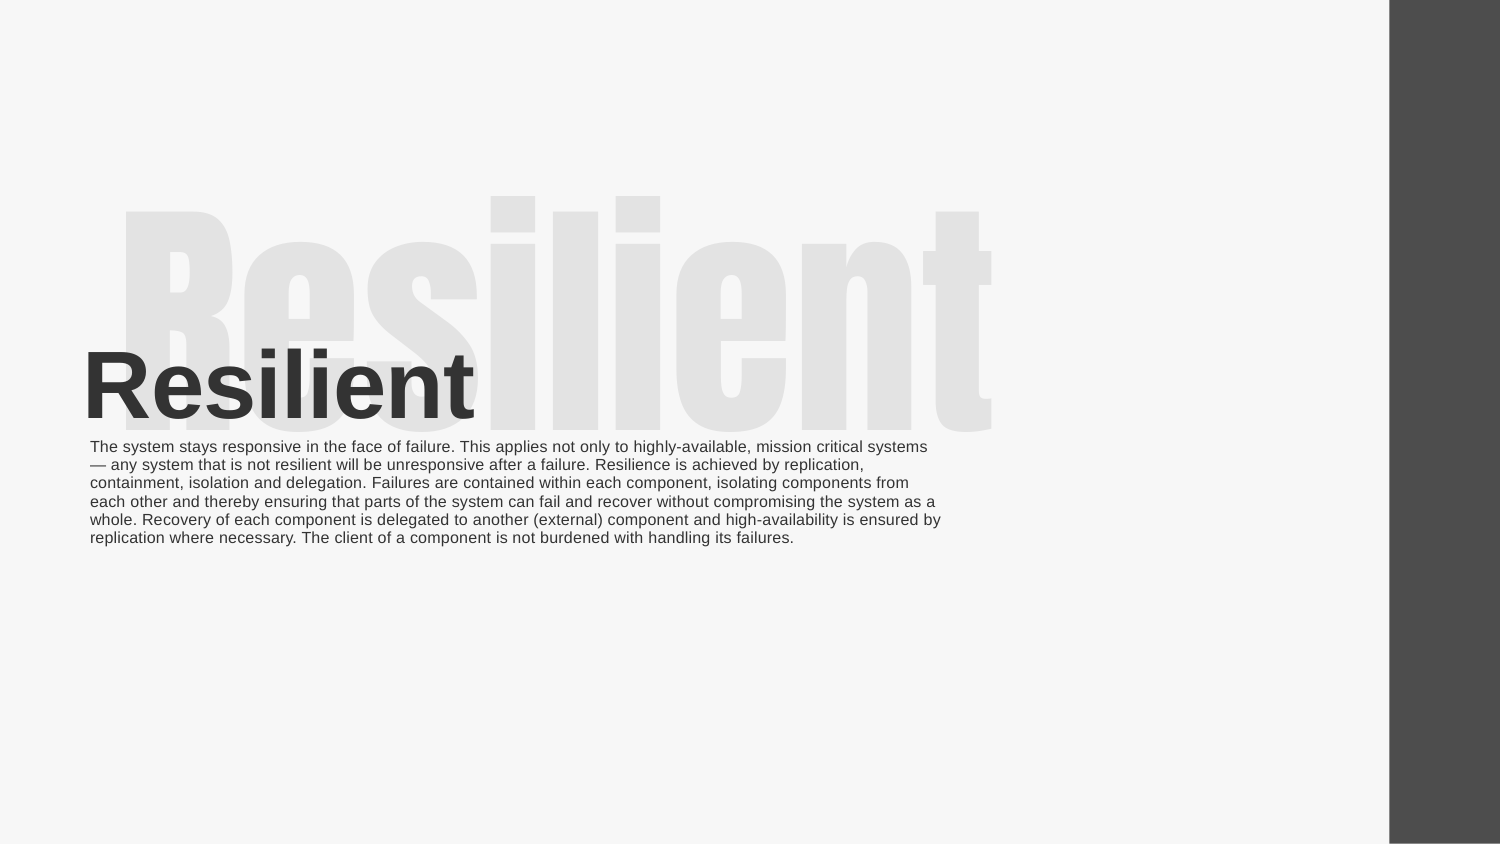

Resilient
# Resilient
The system stays responsive in the face of failure. This applies not only to highly-available, mission critical systems — any system that is not resilient will be unresponsive after a failure. Resilience is achieved by replication, containment, isolation and delegation. Failures are contained within each component, isolating components from each other and thereby ensuring that parts of the system can fail and recover without compromising the system as a whole. Recovery of each component is delegated to another (external) component and high-availability is ensured by replication where necessary. The client of a component is not burdened with handling its failures.